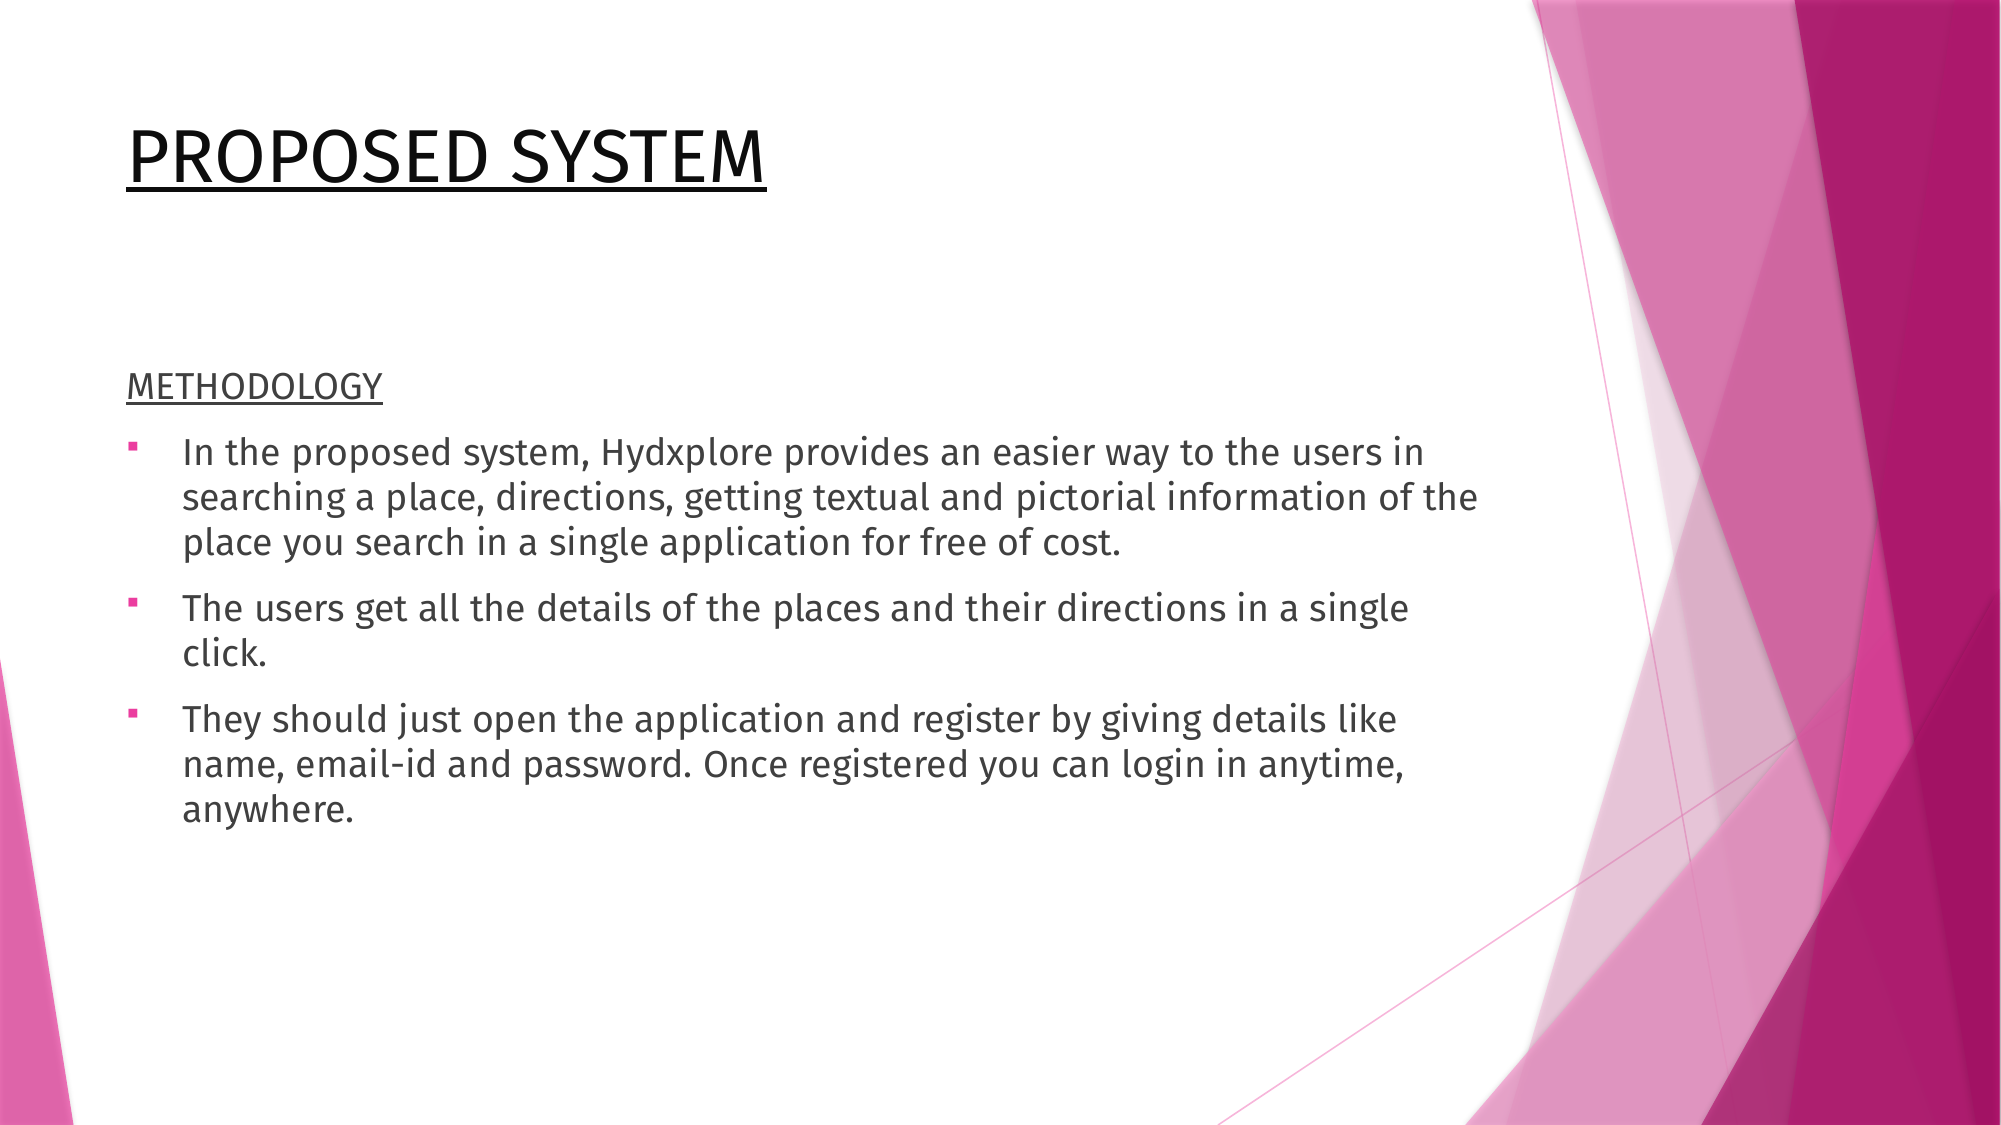

# PROPOSED SYSTEM
METHODOLOGY
In the proposed system, Hydxplore provides an easier way to the users in searching a place, directions, getting textual and pictorial information of the place you search in a single application for free of cost.
The users get all the details of the places and their directions in a single click.
They should just open the application and register by giving details like name, email-id and password. Once registered you can login in anytime, anywhere.